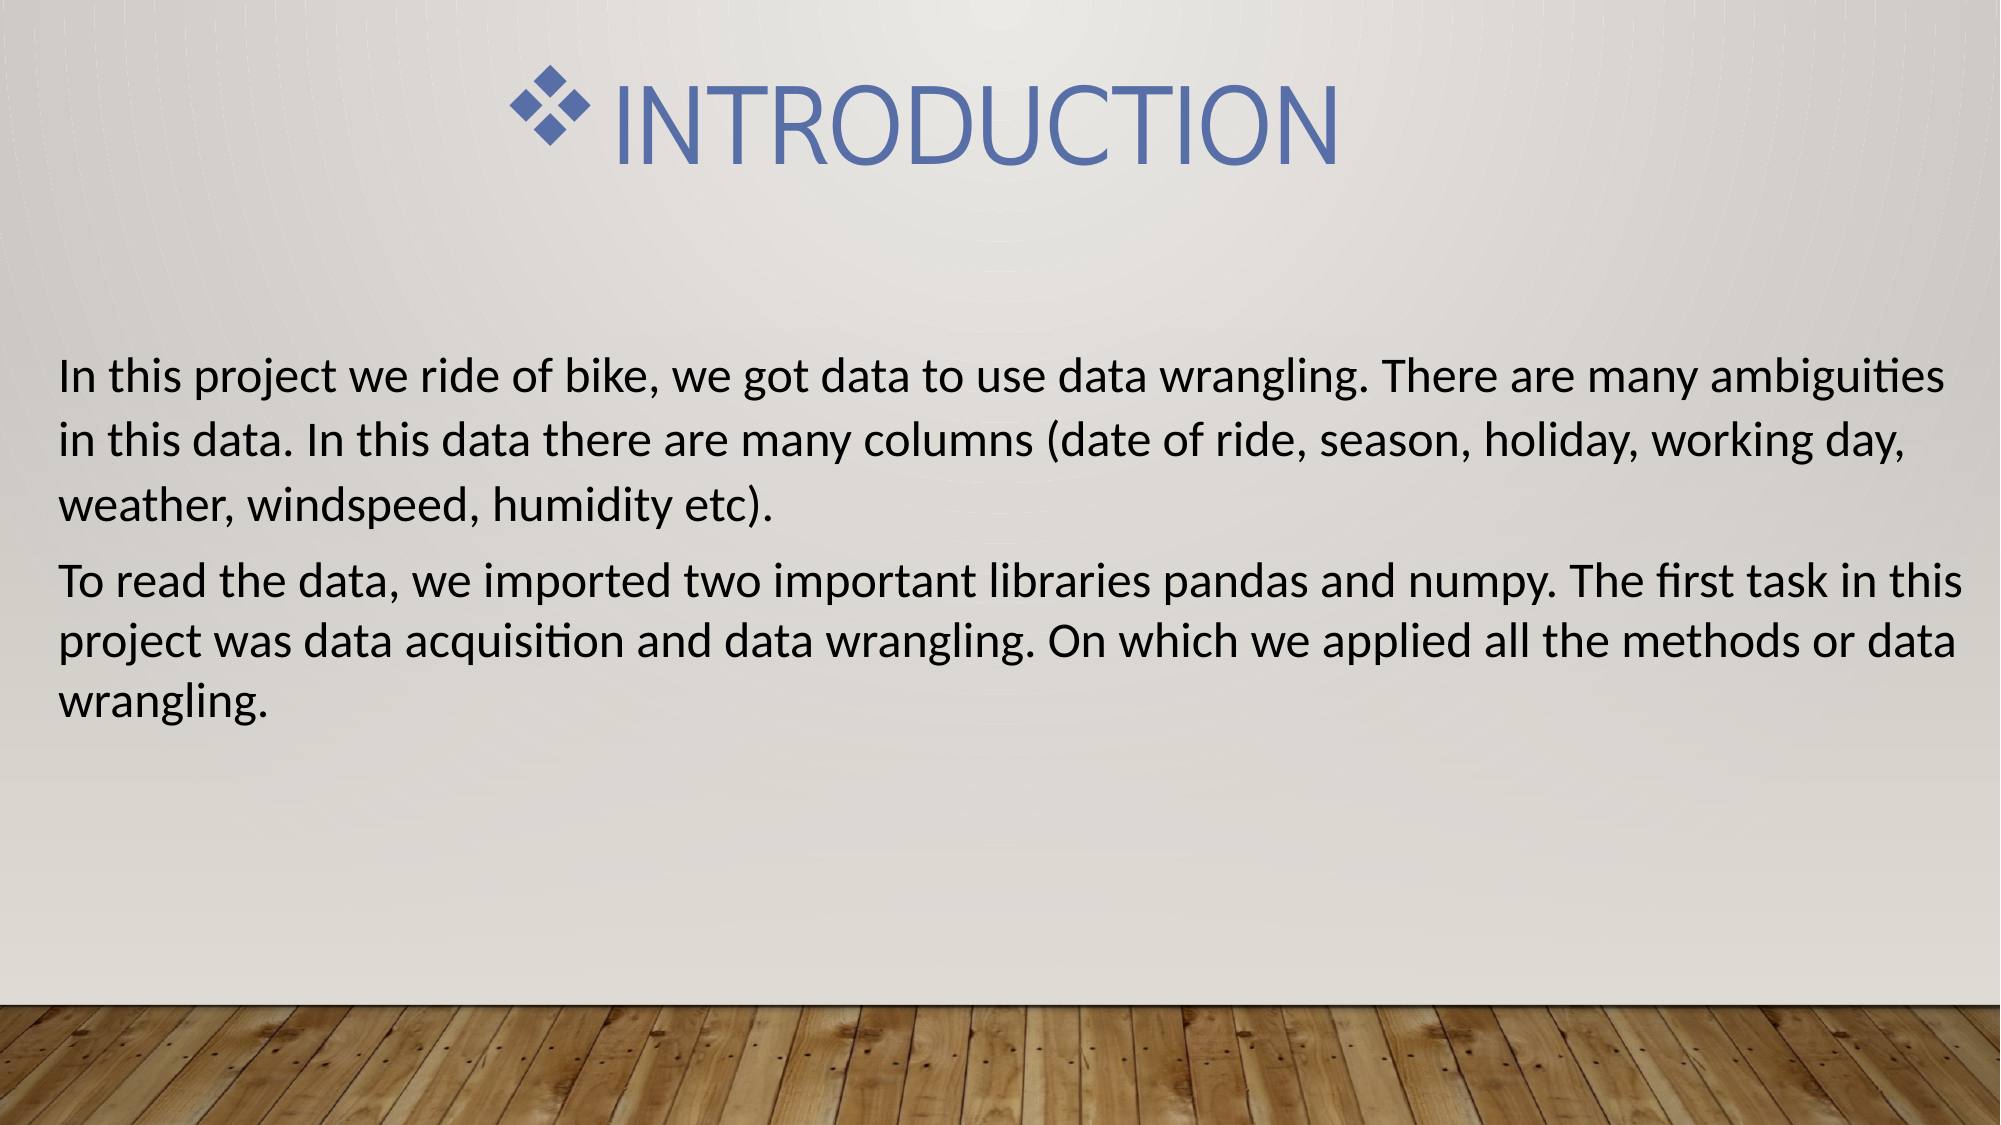

INTRODUCTION
In this project we ride of bike, we got data to use data wrangling. There are many ambiguities in this data. In this data there are many columns (date of ride, season, holiday, working day, weather, windspeed, humidity etc).
To read the data, we imported two important libraries pandas and numpy. The first task in this project was data acquisition and data wrangling. On which we applied all the methods or data wrangling.